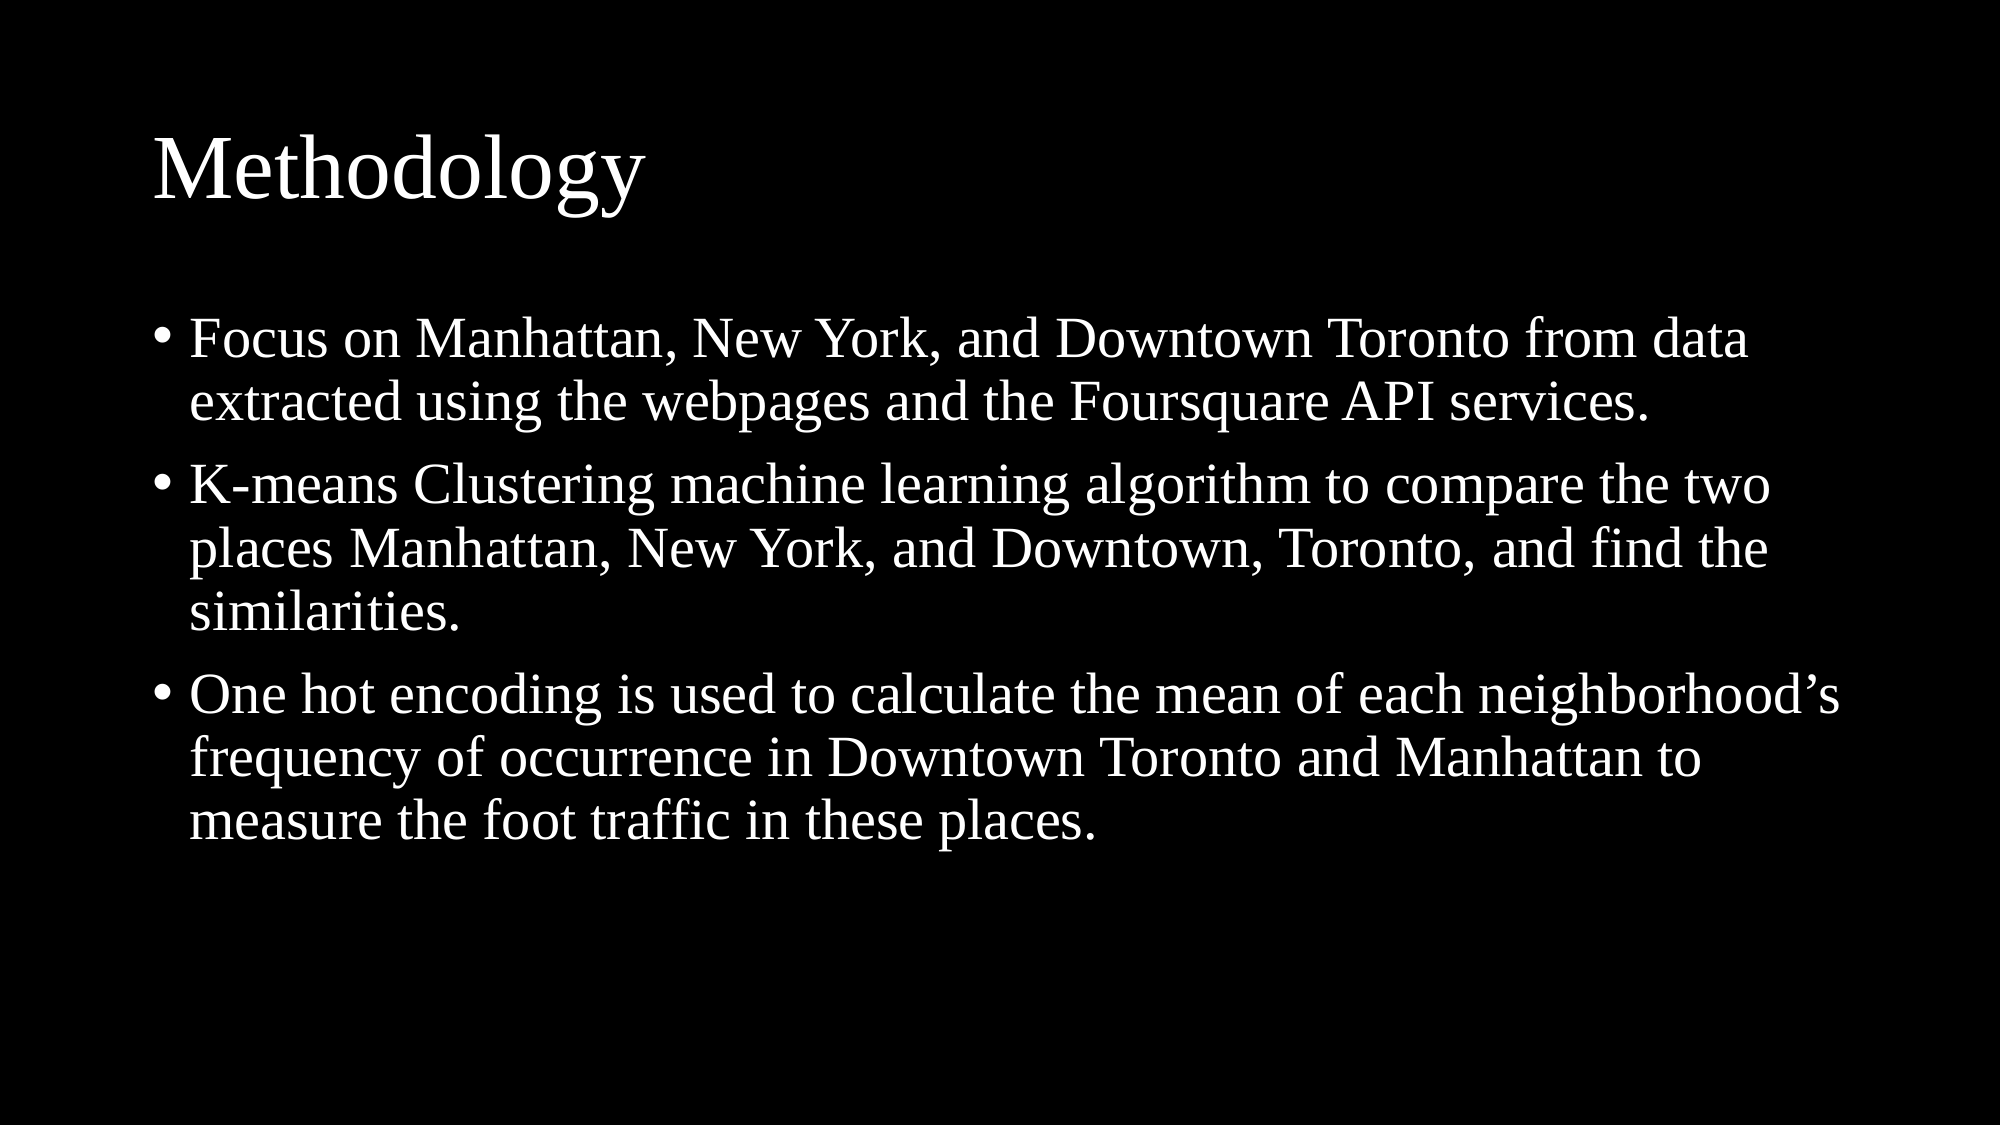

# Methodology
Focus on Manhattan, New York, and Downtown Toronto from data extracted using the webpages and the Foursquare API services.
K-means Clustering machine learning algorithm to compare the two places Manhattan, New York, and Downtown, Toronto, and find the similarities.
One hot encoding is used to calculate the mean of each neighborhood’s frequency of occurrence in Downtown Toronto and Manhattan to measure the foot traffic in these places.